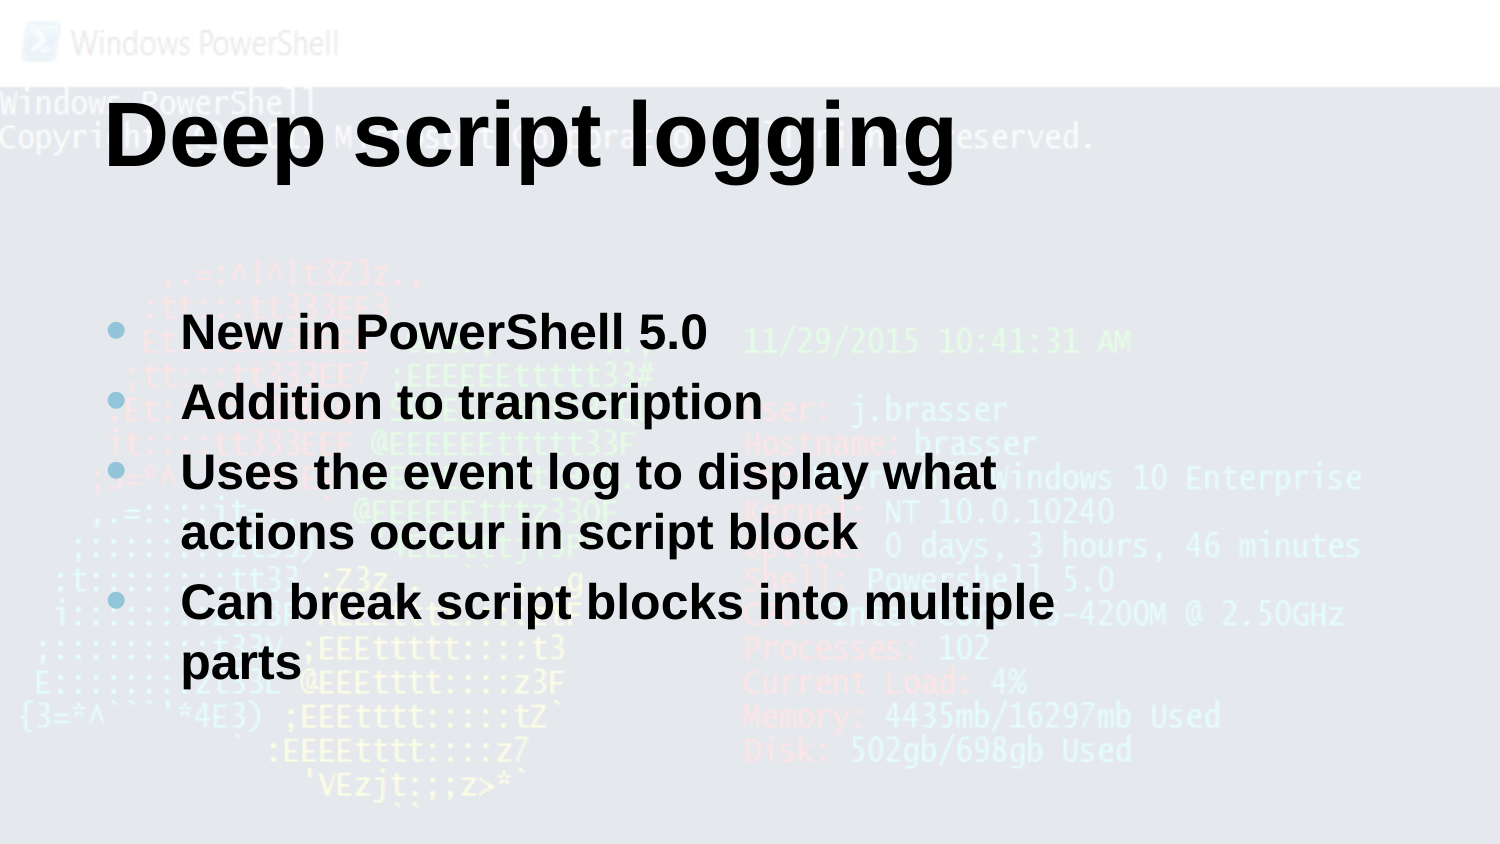

# Deep script logging

New in PowerShell 5.0
Addition to transcription
Uses the event log to display what actions occur in script block
Can break script blocks into multiple parts